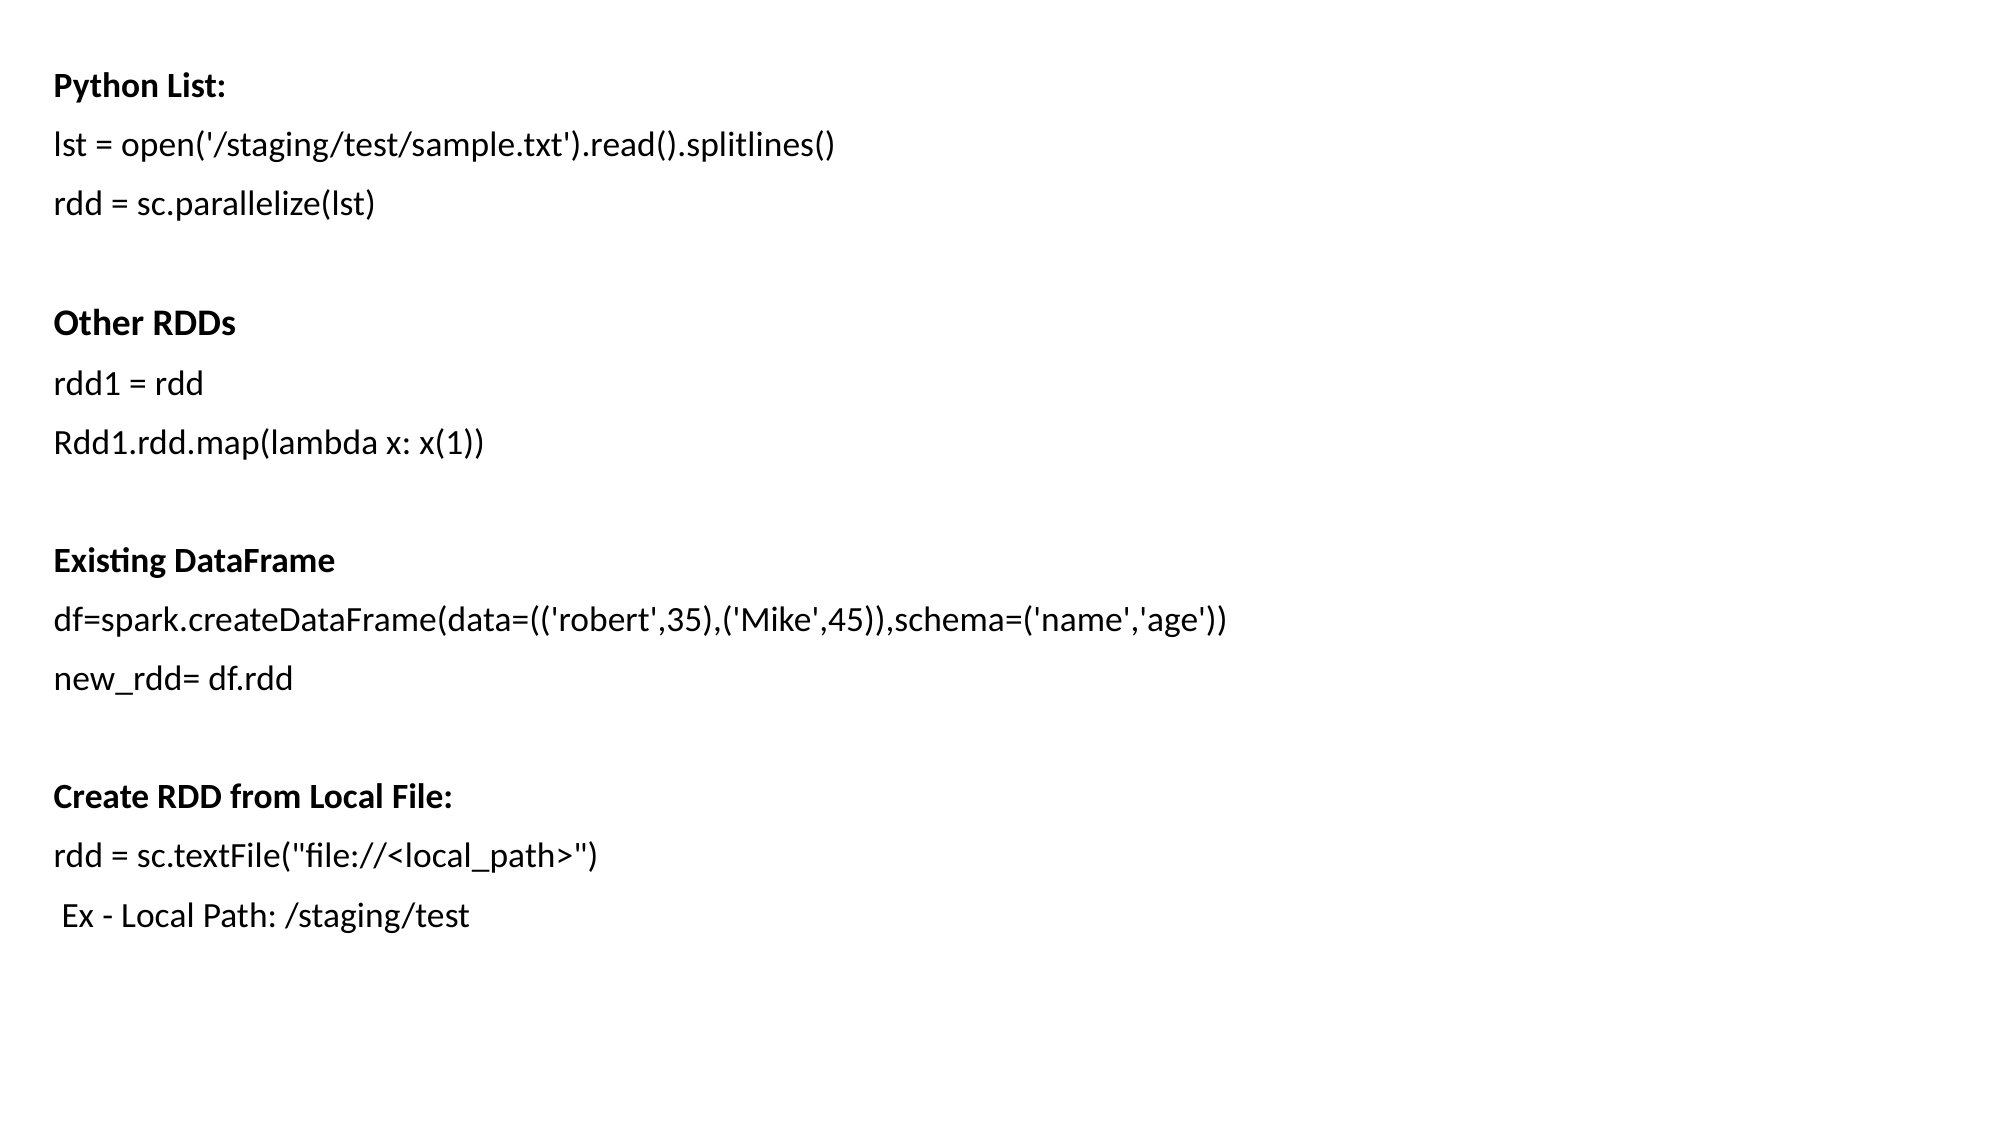

Python List:
lst = open('/staging/test/sample.txt').read().splitlines()
rdd = sc.parallelize(lst)

Other RDDs
rdd1 = rdd
Rdd1.rdd.map(lambda x: x(1))

Existing DataFrame
df=spark.createDataFrame(data=(('robert',35),('Mike',45)),schema=('name','age'))
new_rdd= df.rdd

Create RDD from Local File:
rdd = sc.textFile("file://<local_path>")
 Ex - Local Path: /staging/test